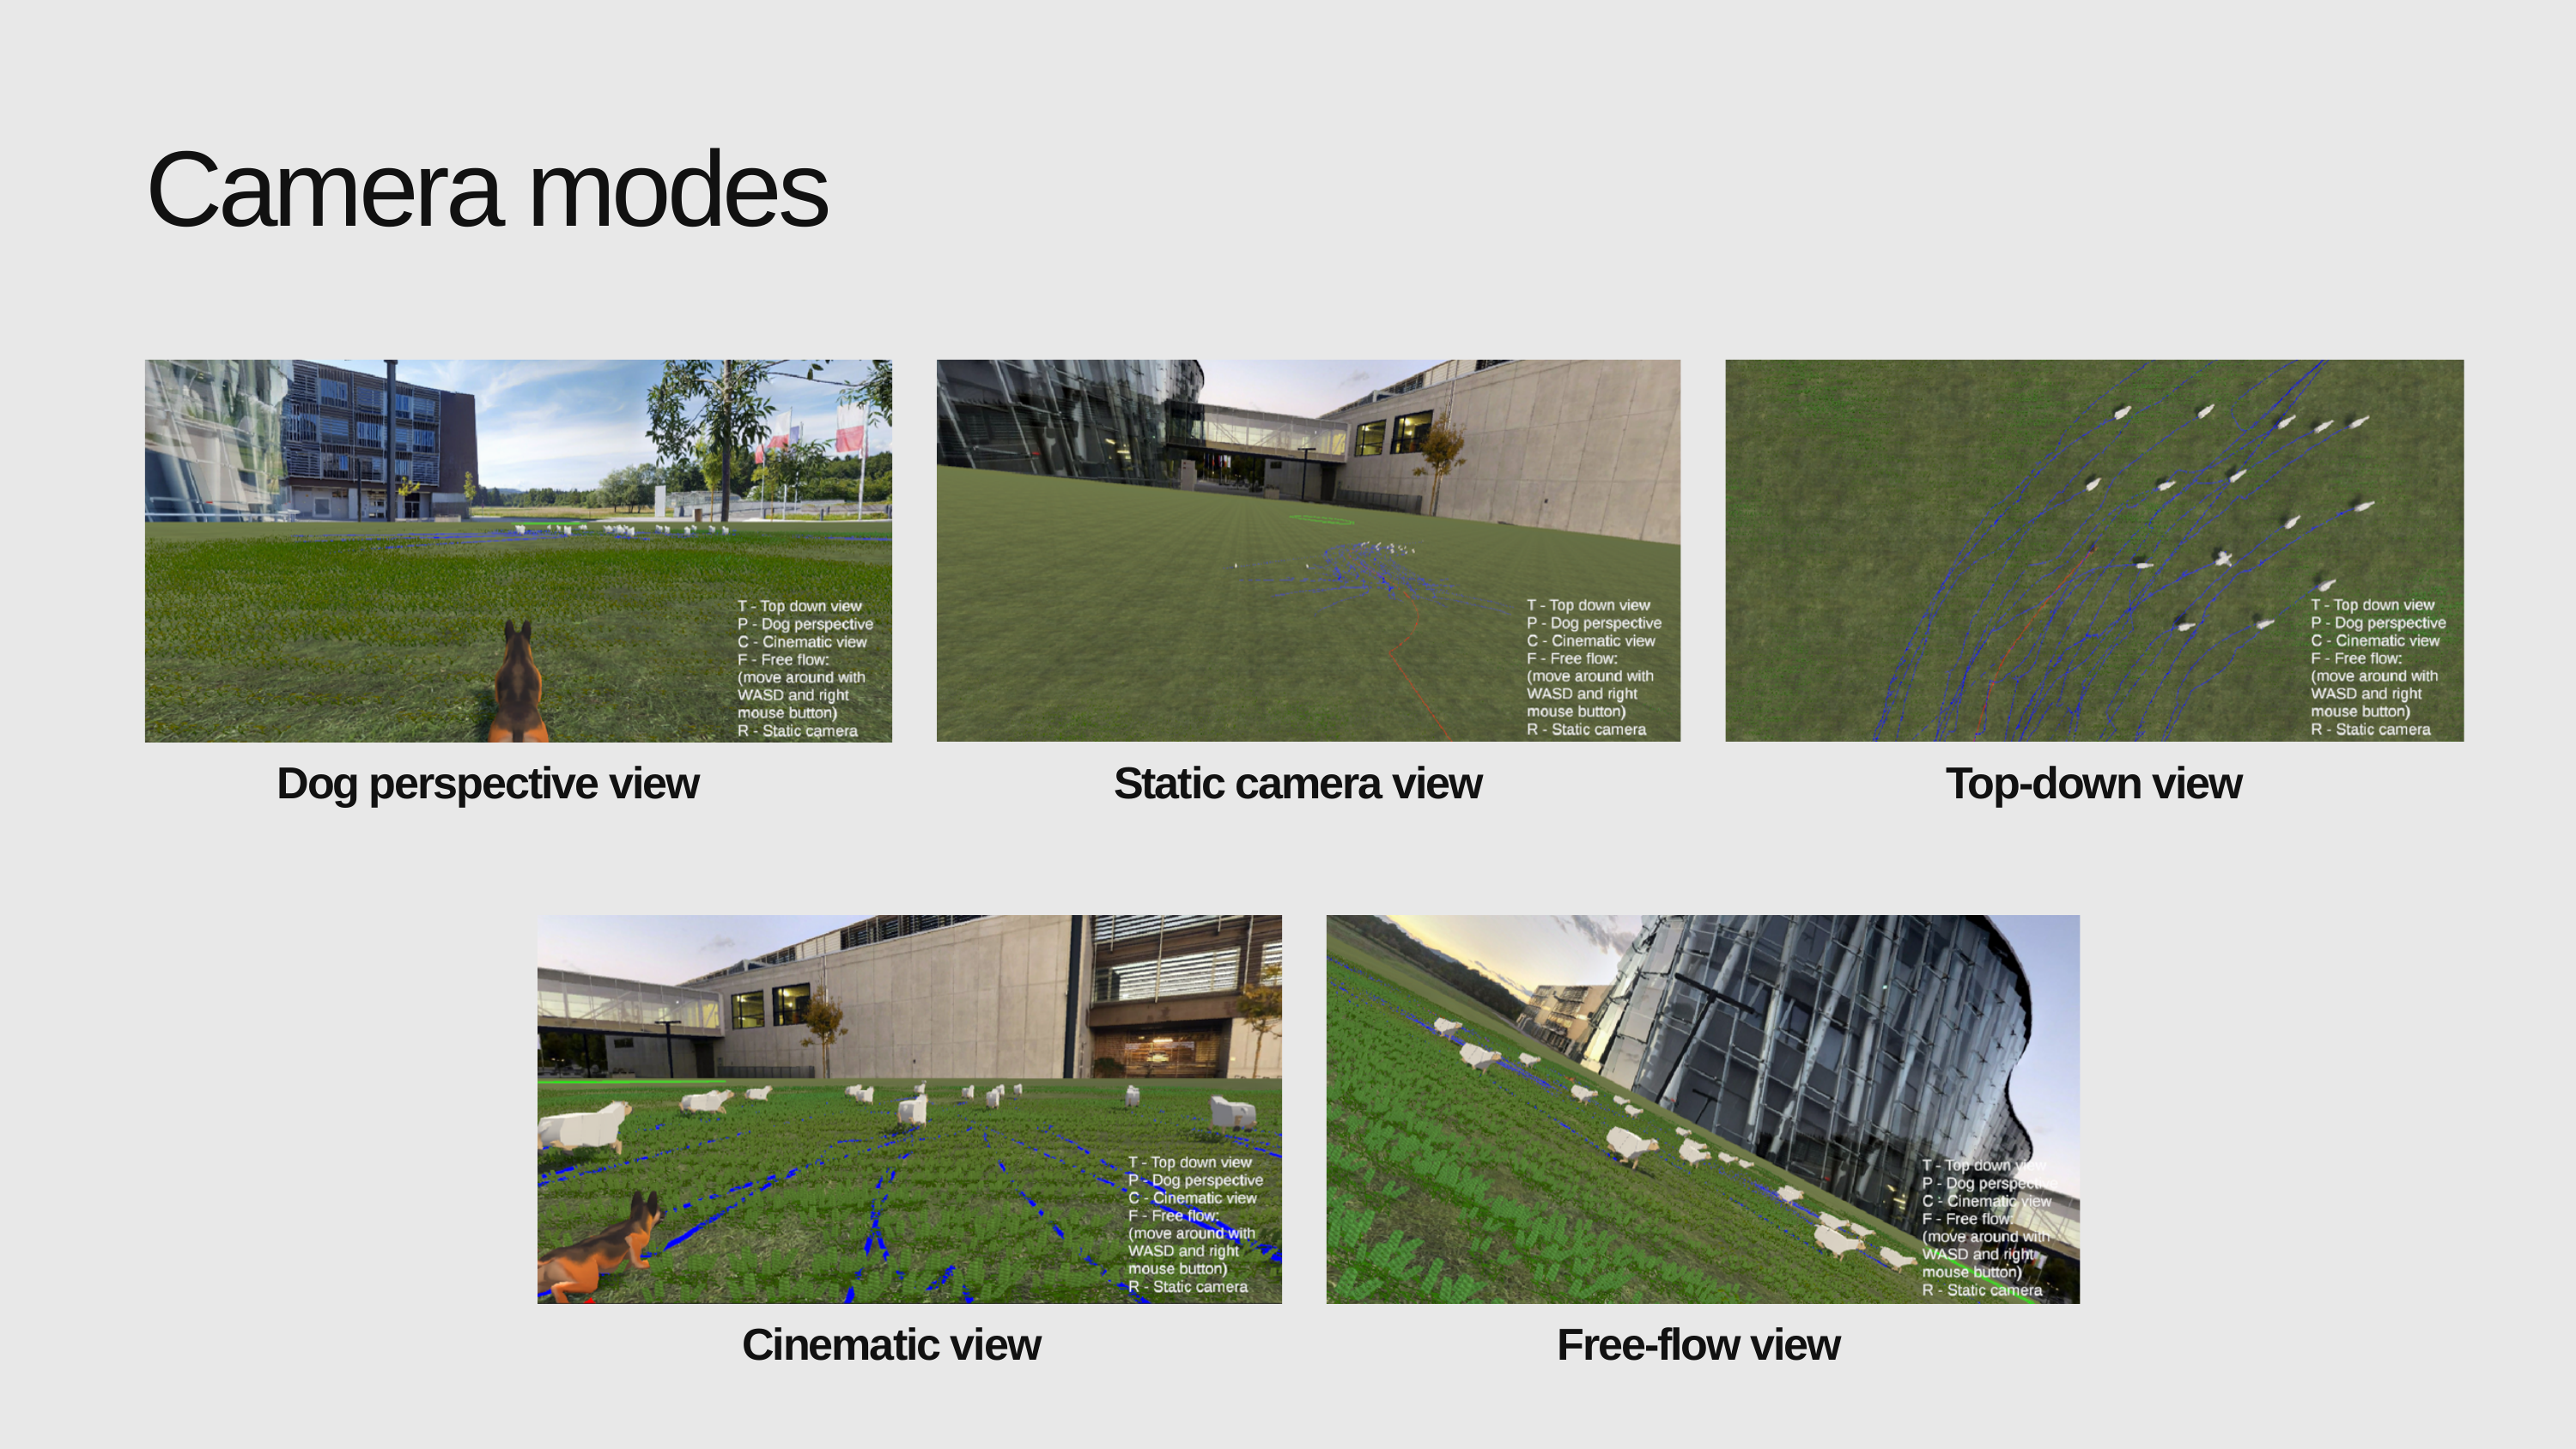

Camera modes

Dog perspective view
Static camera view
Top-down view

Cinematic view
Free-flow view